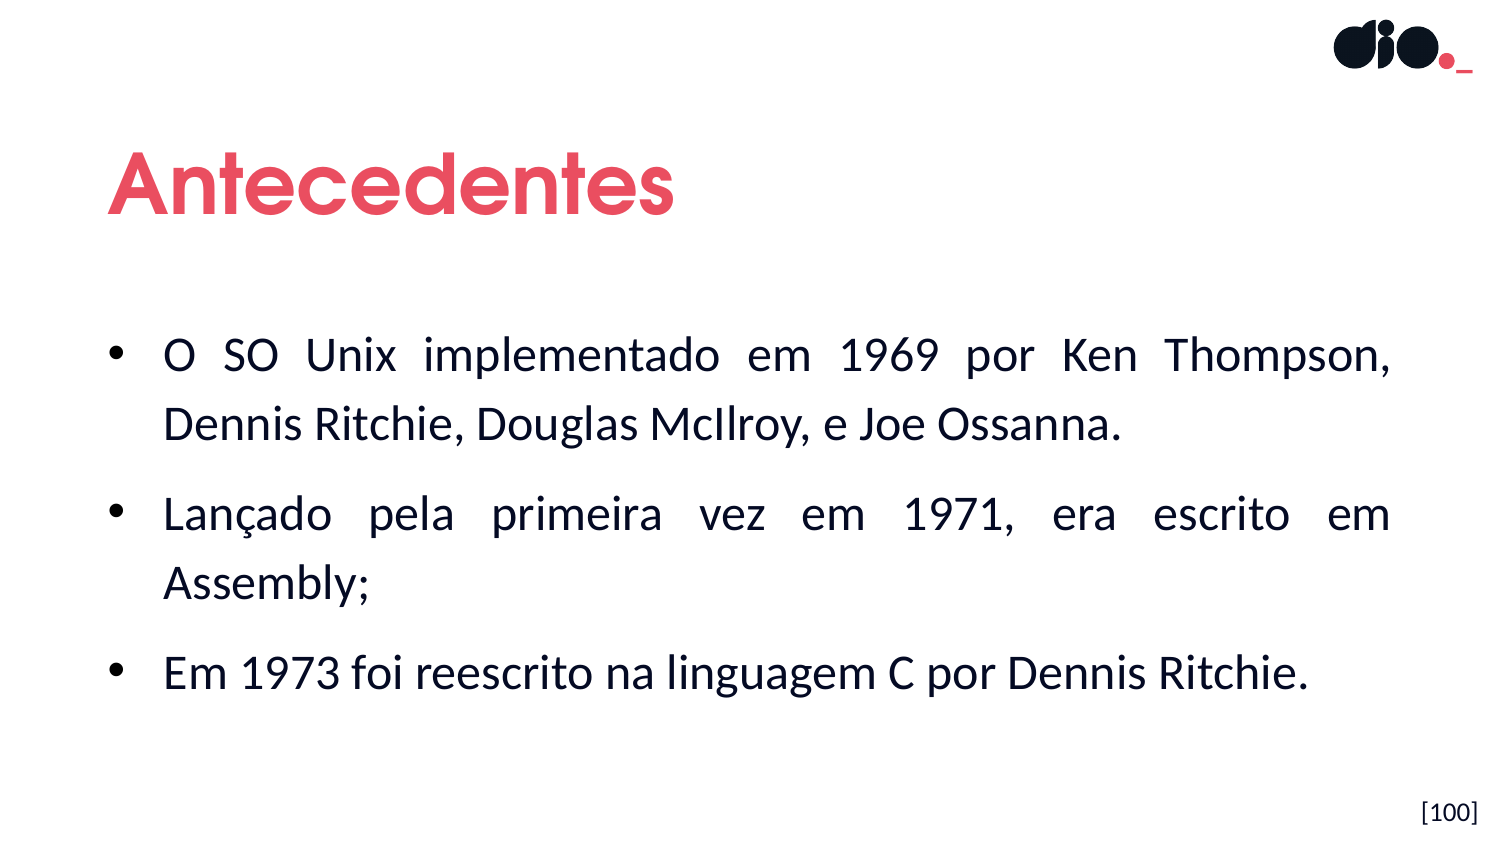

Antecedentes
O SO Unix implementado em 1969 por Ken Thompson, Dennis Ritchie, Douglas McIlroy, e Joe Ossanna.
Lançado pela primeira vez em 1971, era escrito em Assembly;
Em 1973 foi reescrito na linguagem C por Dennis Ritchie.
[100]